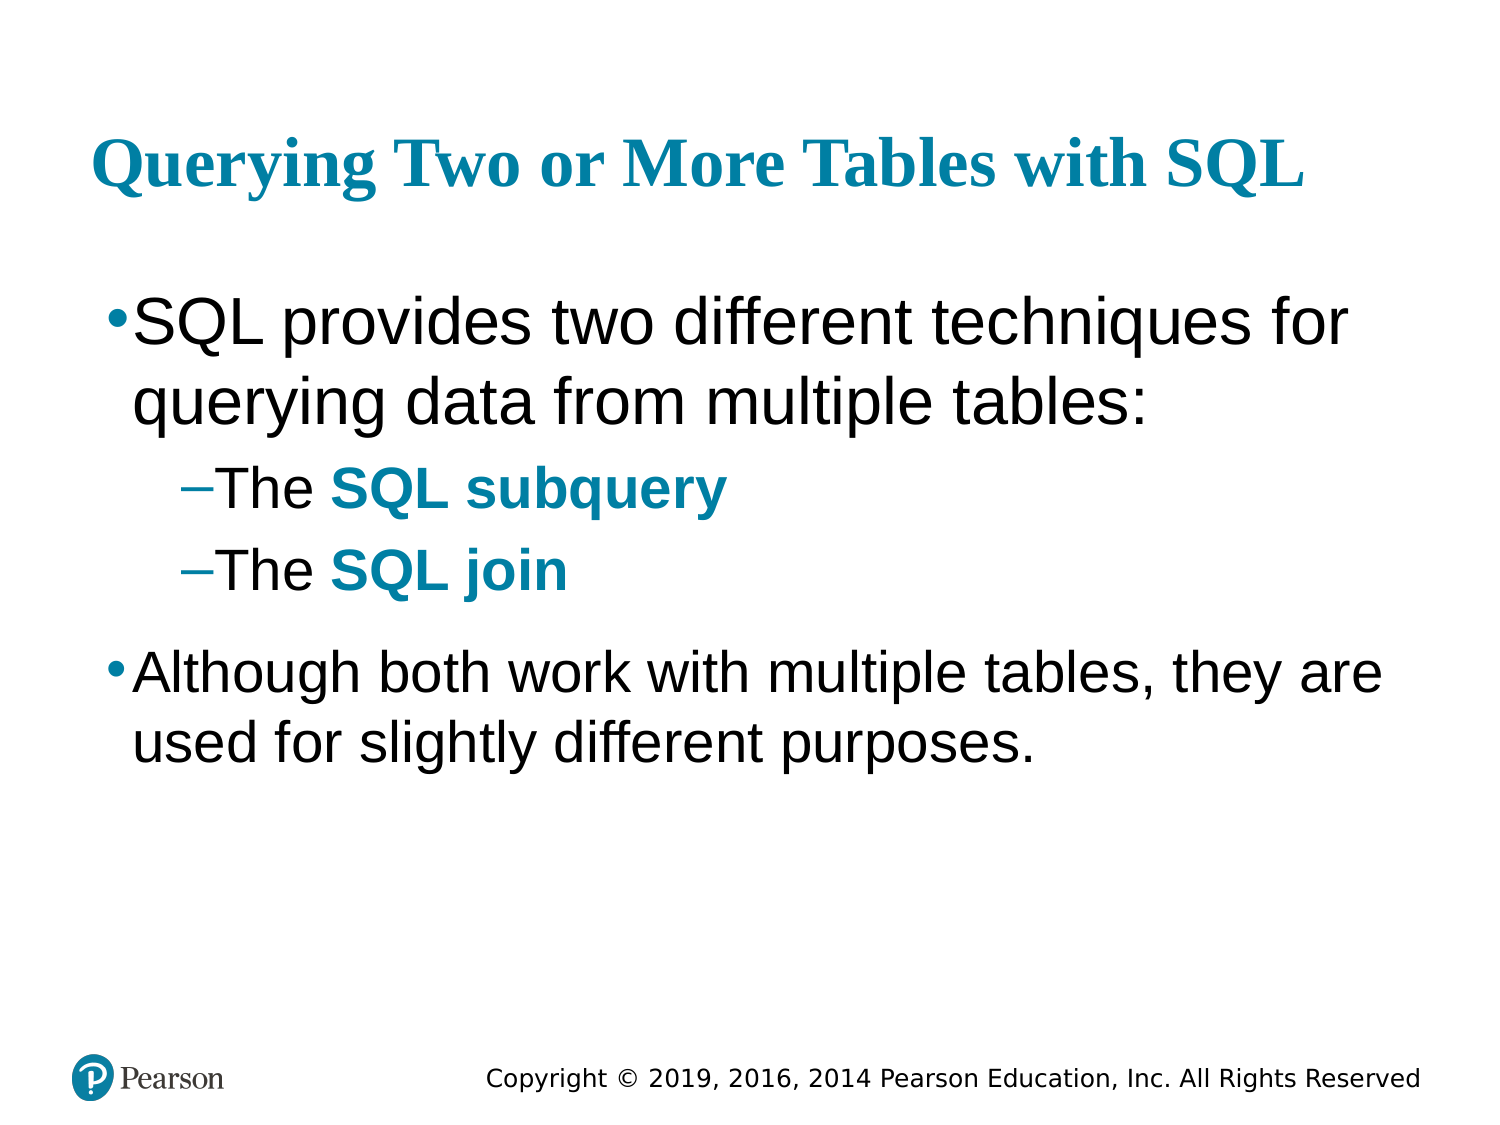

# Querying Two or More Tables with SQL
SQL provides two different techniques for querying data from multiple tables:
The SQL subquery
The SQL join
Although both work with multiple tables, they are used for slightly different purposes.